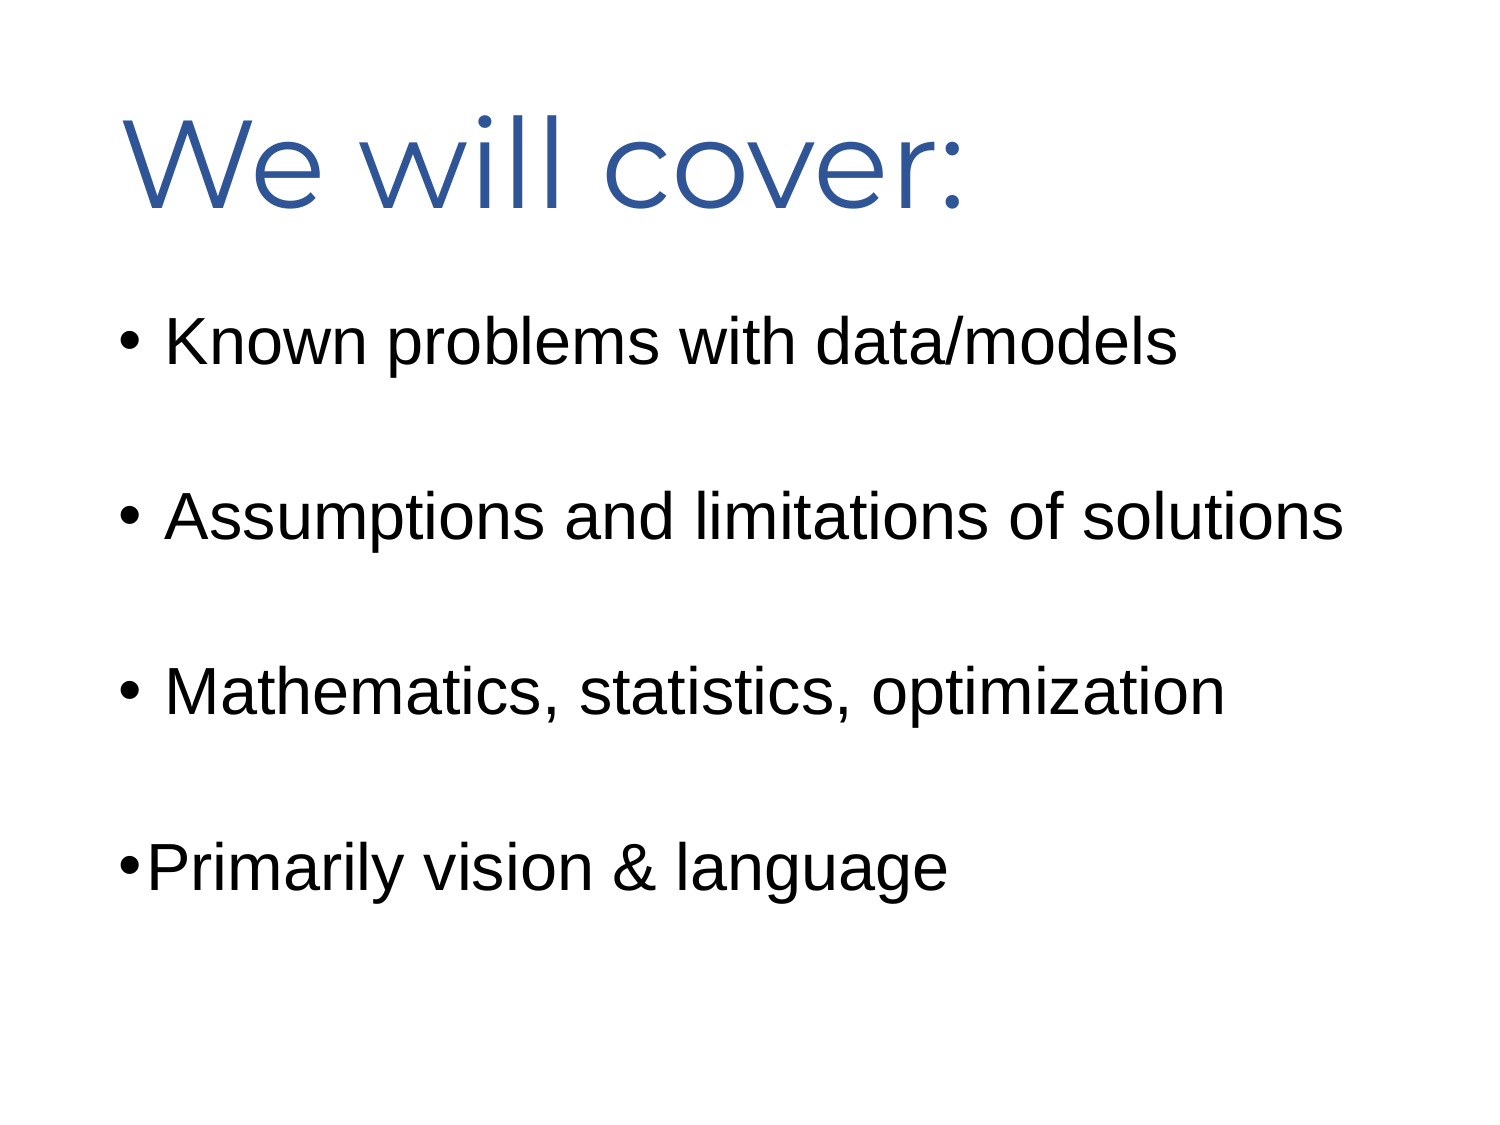

# We will cover:
 Known problems with data/models

 Assumptions and limitations of solutions

 Mathematics, statistics, optimization

Primarily vision & language